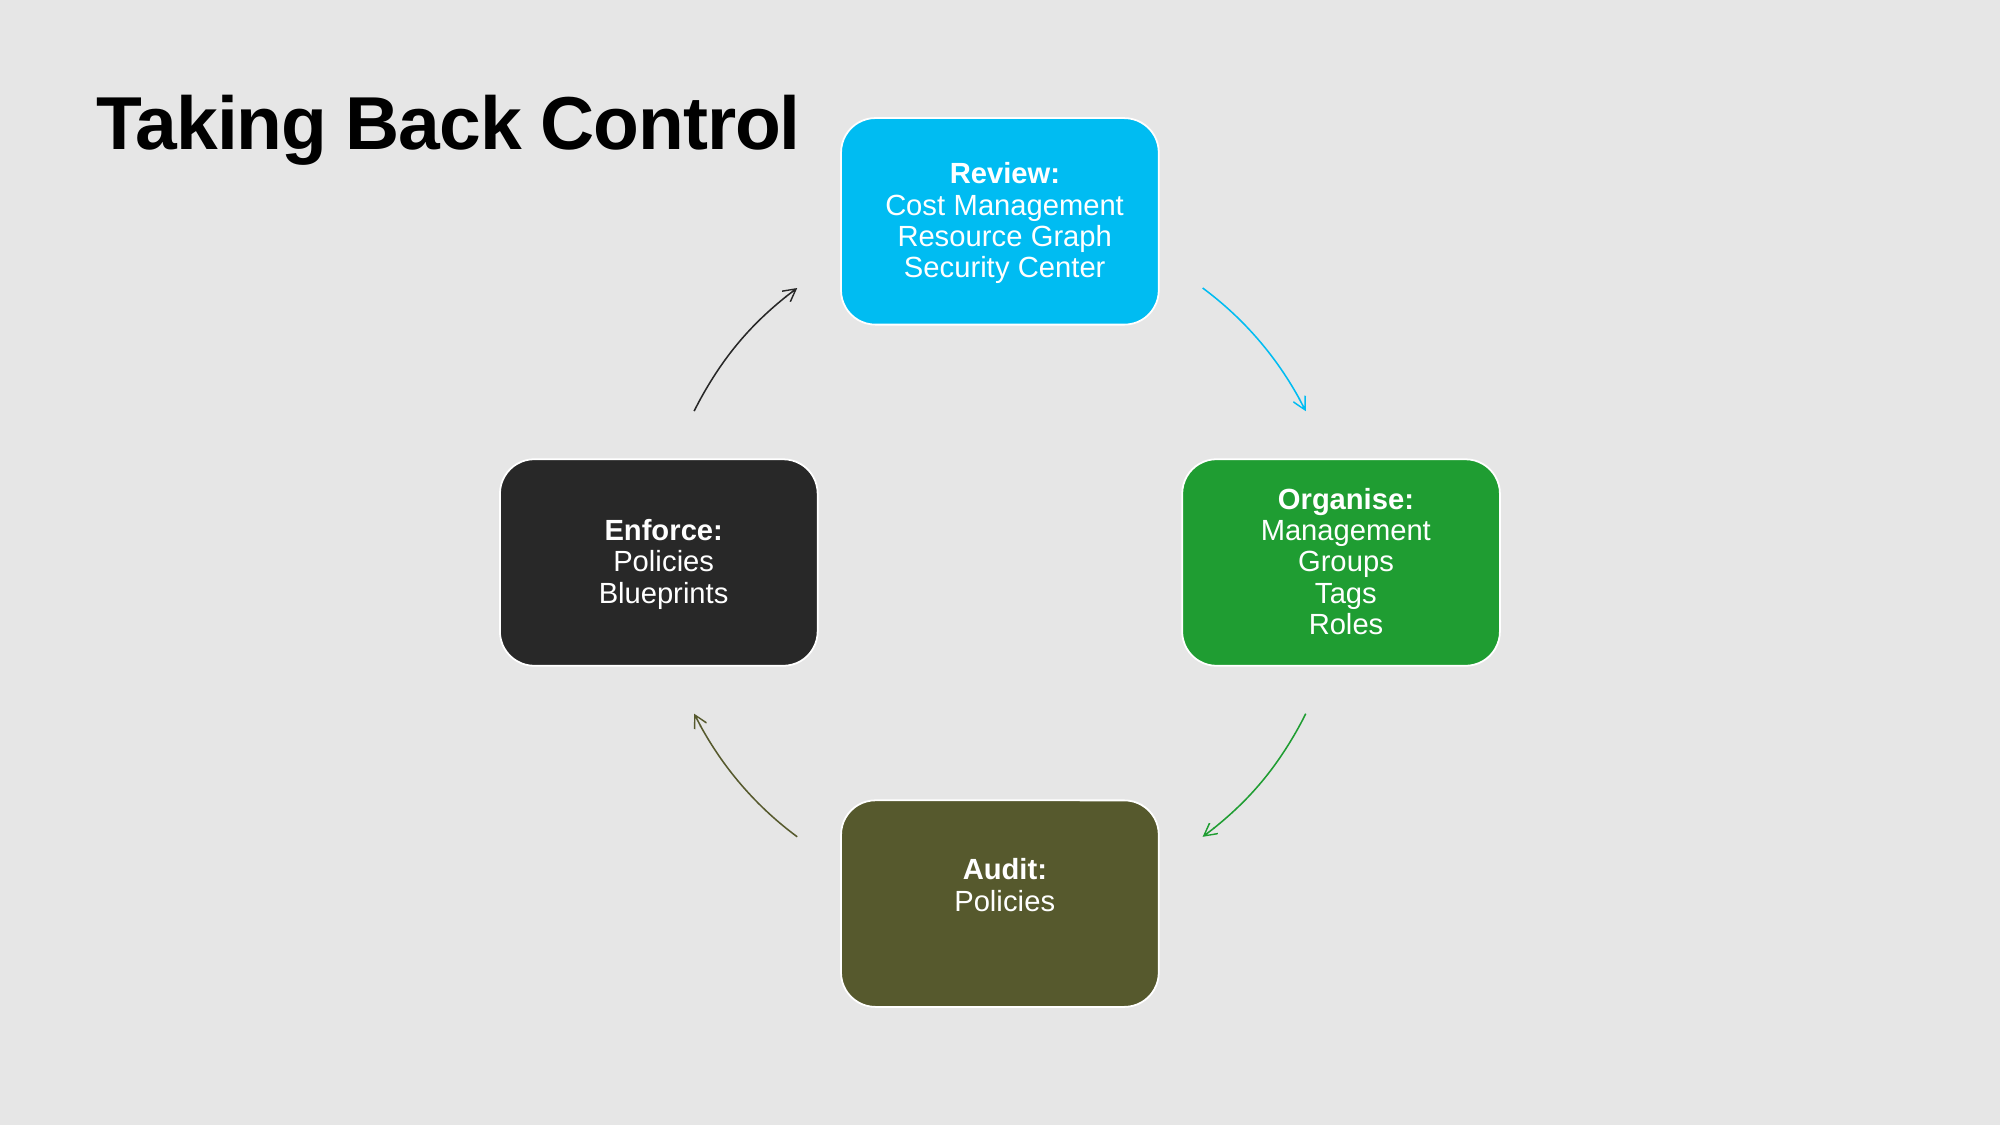

# Taking Back Control
Review:
Cost Management
Resource Graph
Security Center
Organise:
Management Groups
Tags
Roles
Audit:
Policies
Enforce:
Policies
Blueprints